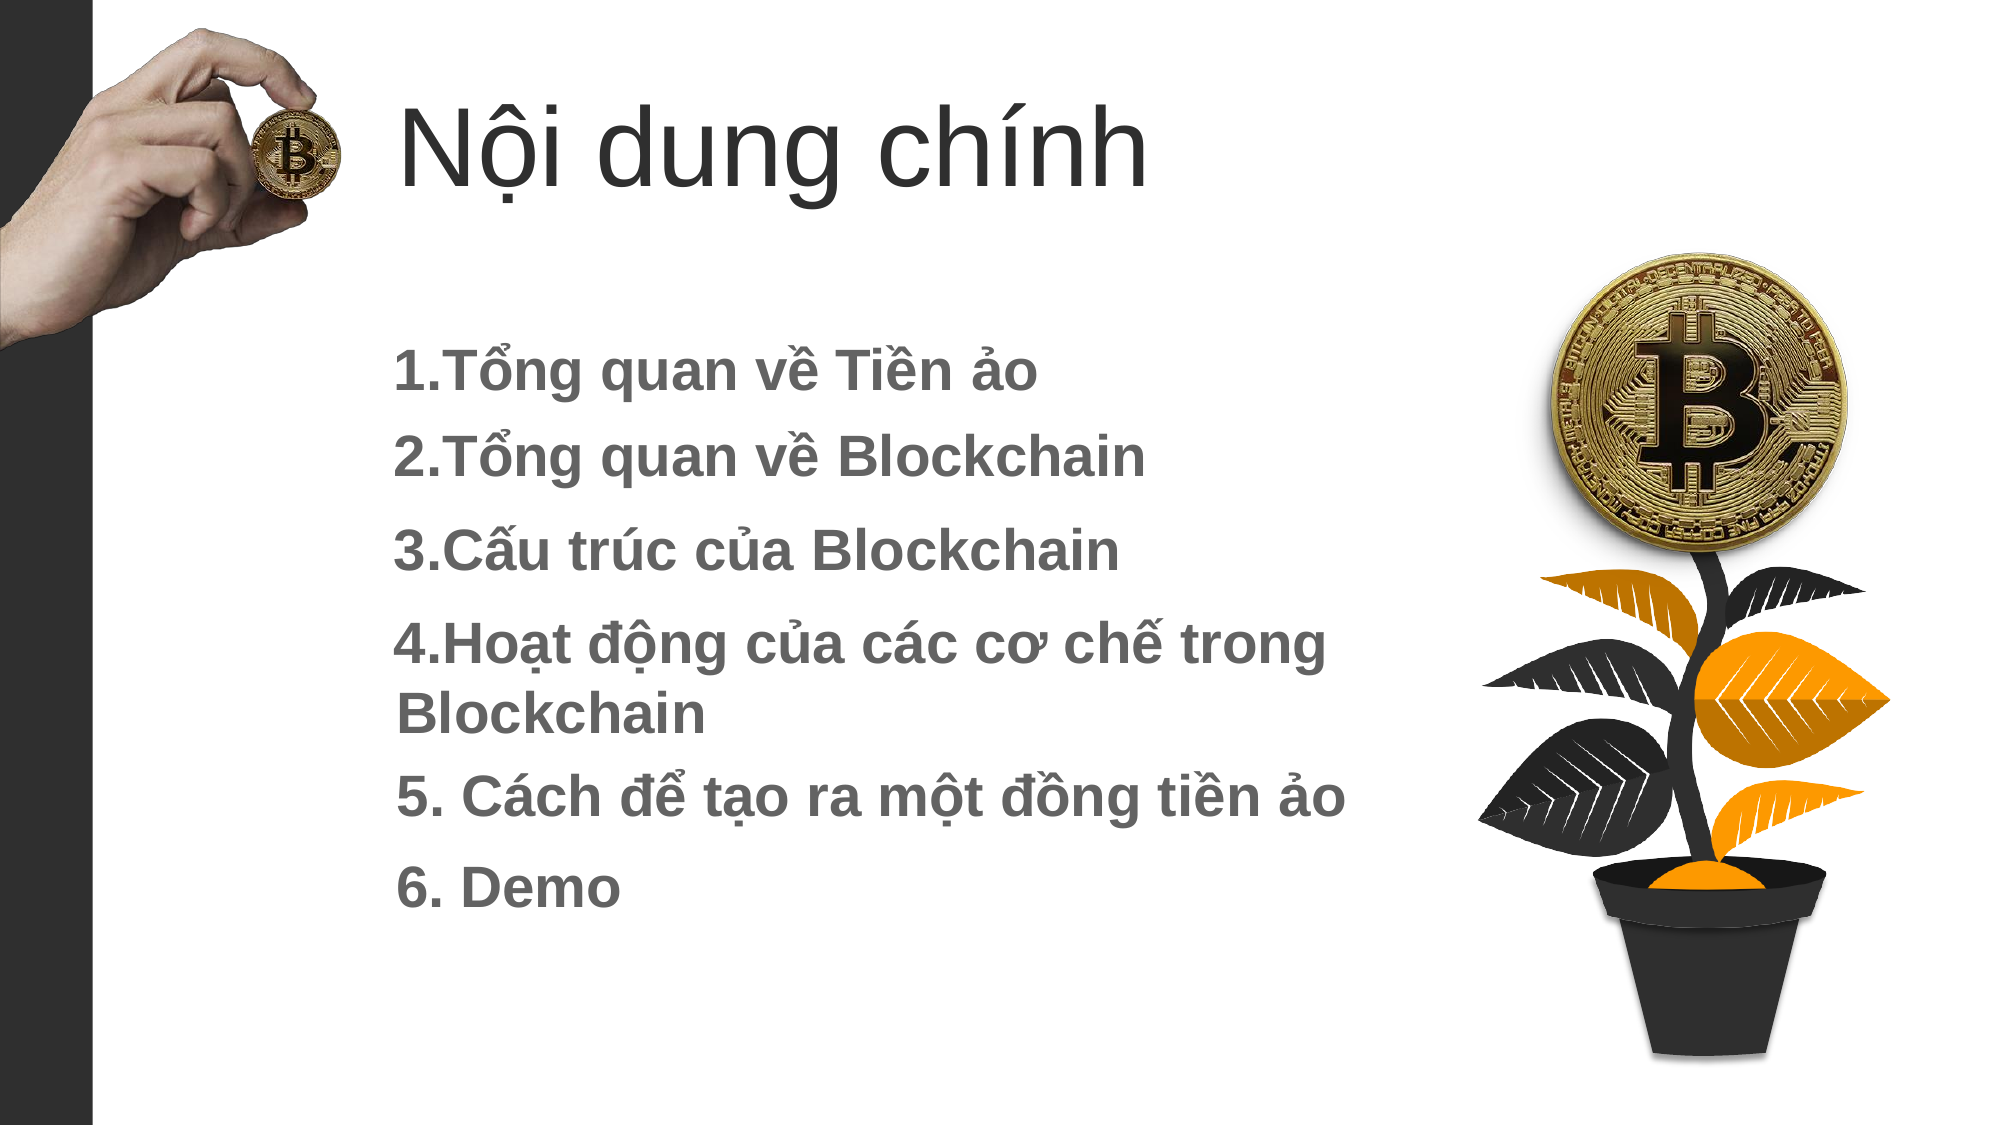

# Nội dung chính

Tổng quan về Tiền ảo
Tổng quan về Blockchain
Cấu trúc của Blockchain
Hoạt động của các cơ chế trong  Blockchain
Cách để tạo ra một đồng tiền ảo
Demo